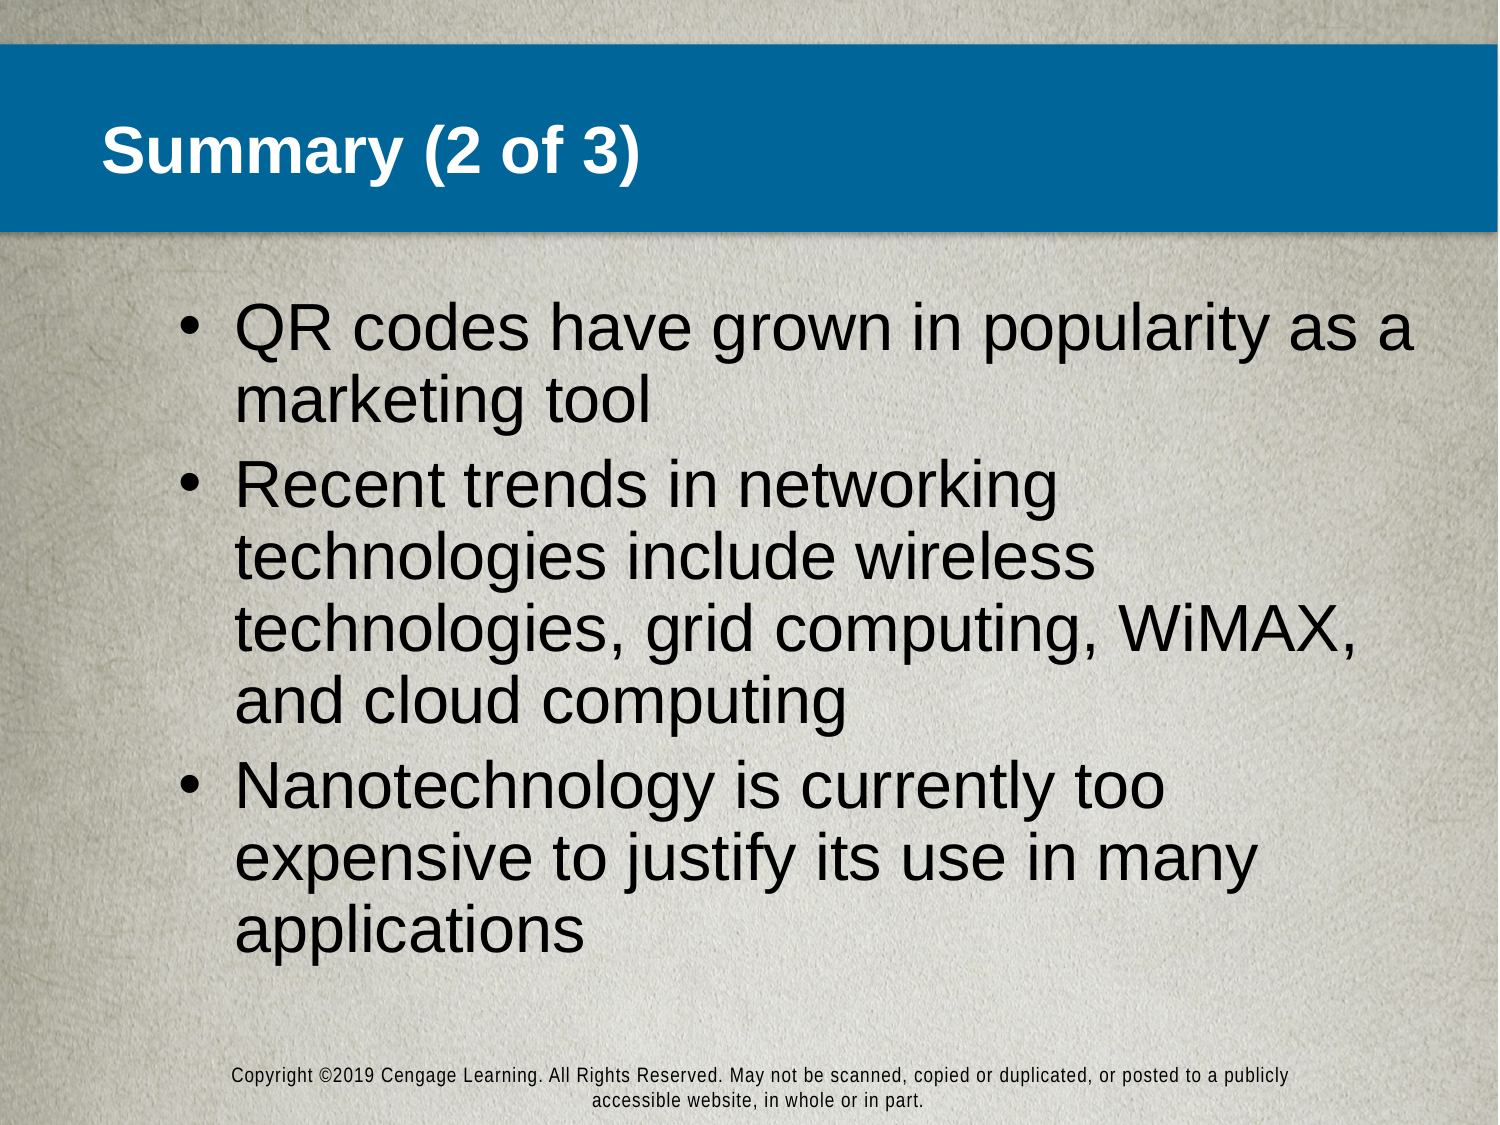

# Summary (2 of 3)
QR codes have grown in popularity as a marketing tool
Recent trends in networking technologies include wireless technologies, grid computing, WiMAX, and cloud computing
Nanotechnology is currently too expensive to justify its use in many applications